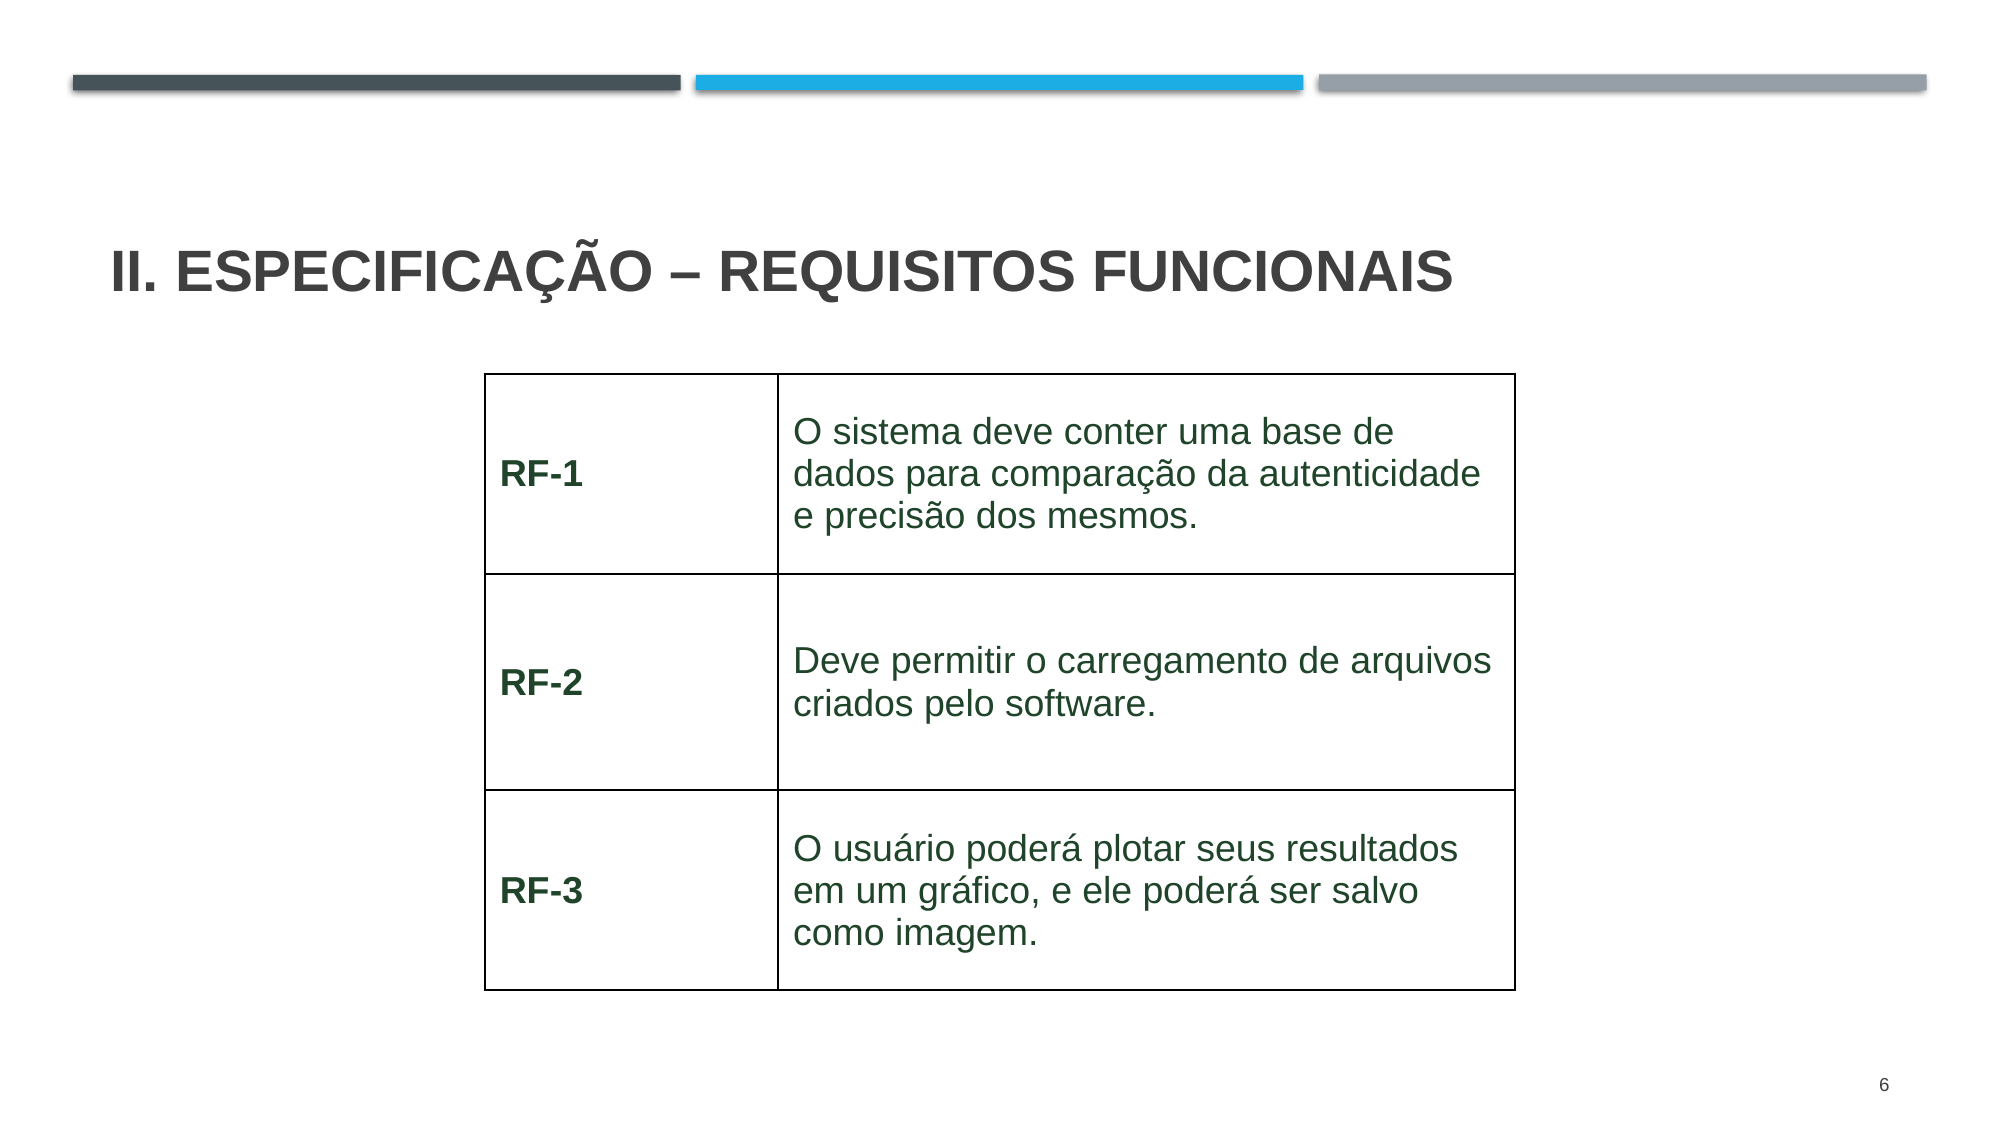

# II. ESPECIFICAÇÃO – REQUISITOS FUNCIONAIS
| RF-1 | O sistema deve conter uma base de dados para comparação da autenticidade e precisão dos mesmos. |
| --- | --- |
| RF-2 | Deve permitir o carregamento de arquivos criados pelo software. |
| RF-3 | O usuário poderá plotar seus resultados em um gráfico, e ele poderá ser salvo como imagem. |
6